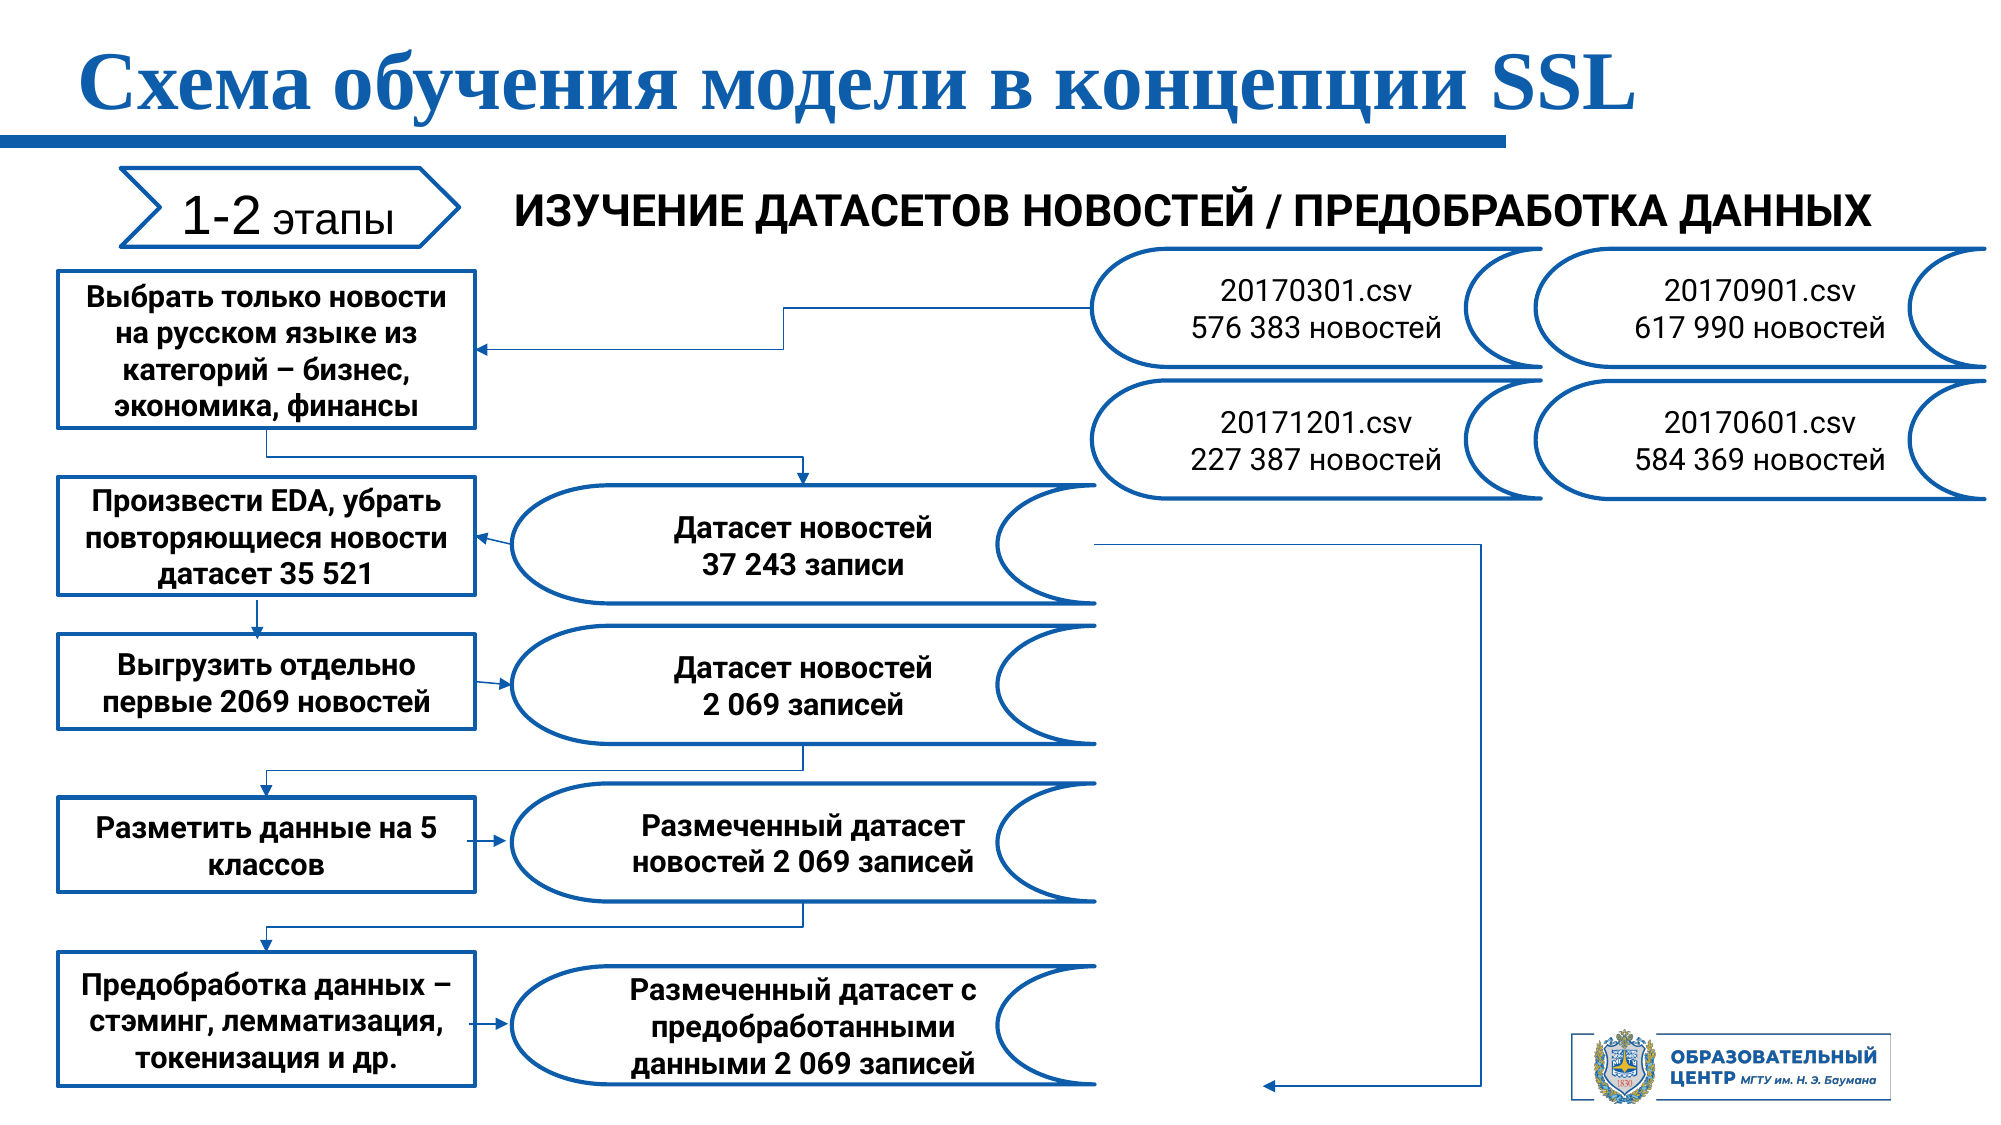

Схема обучения модели в концепции SSL

1-2 этапы
ИЗУЧЕНИЕ ДАТАСЕТОВ НОВОСТЕЙ / ПРЕДОБРАБОТКА ДАННЫХ
20170301.csv
576 383 новостей
20170901.csv
617 990 новостей
Выбрать только новости на русском языке из категорий – бизнес, экономика, финансы
20171201.csv
227 387 новостей
20170601.csv
584 369 новостей
Произвести EDA, убрать повторяющиеся новости датасет 35 521
Датасет новостей
37 243 записи
Датасет новостей
2 069 записей
Выгрузить отдельно первые 2069 новостей
Размеченный датасет новостей 2 069 записей
Разметить данные на 5 классов
Предобработка данных – стэминг, лемматизация, токенизация и др.
Размеченный датасет с предобработанными данными 2 069 записей